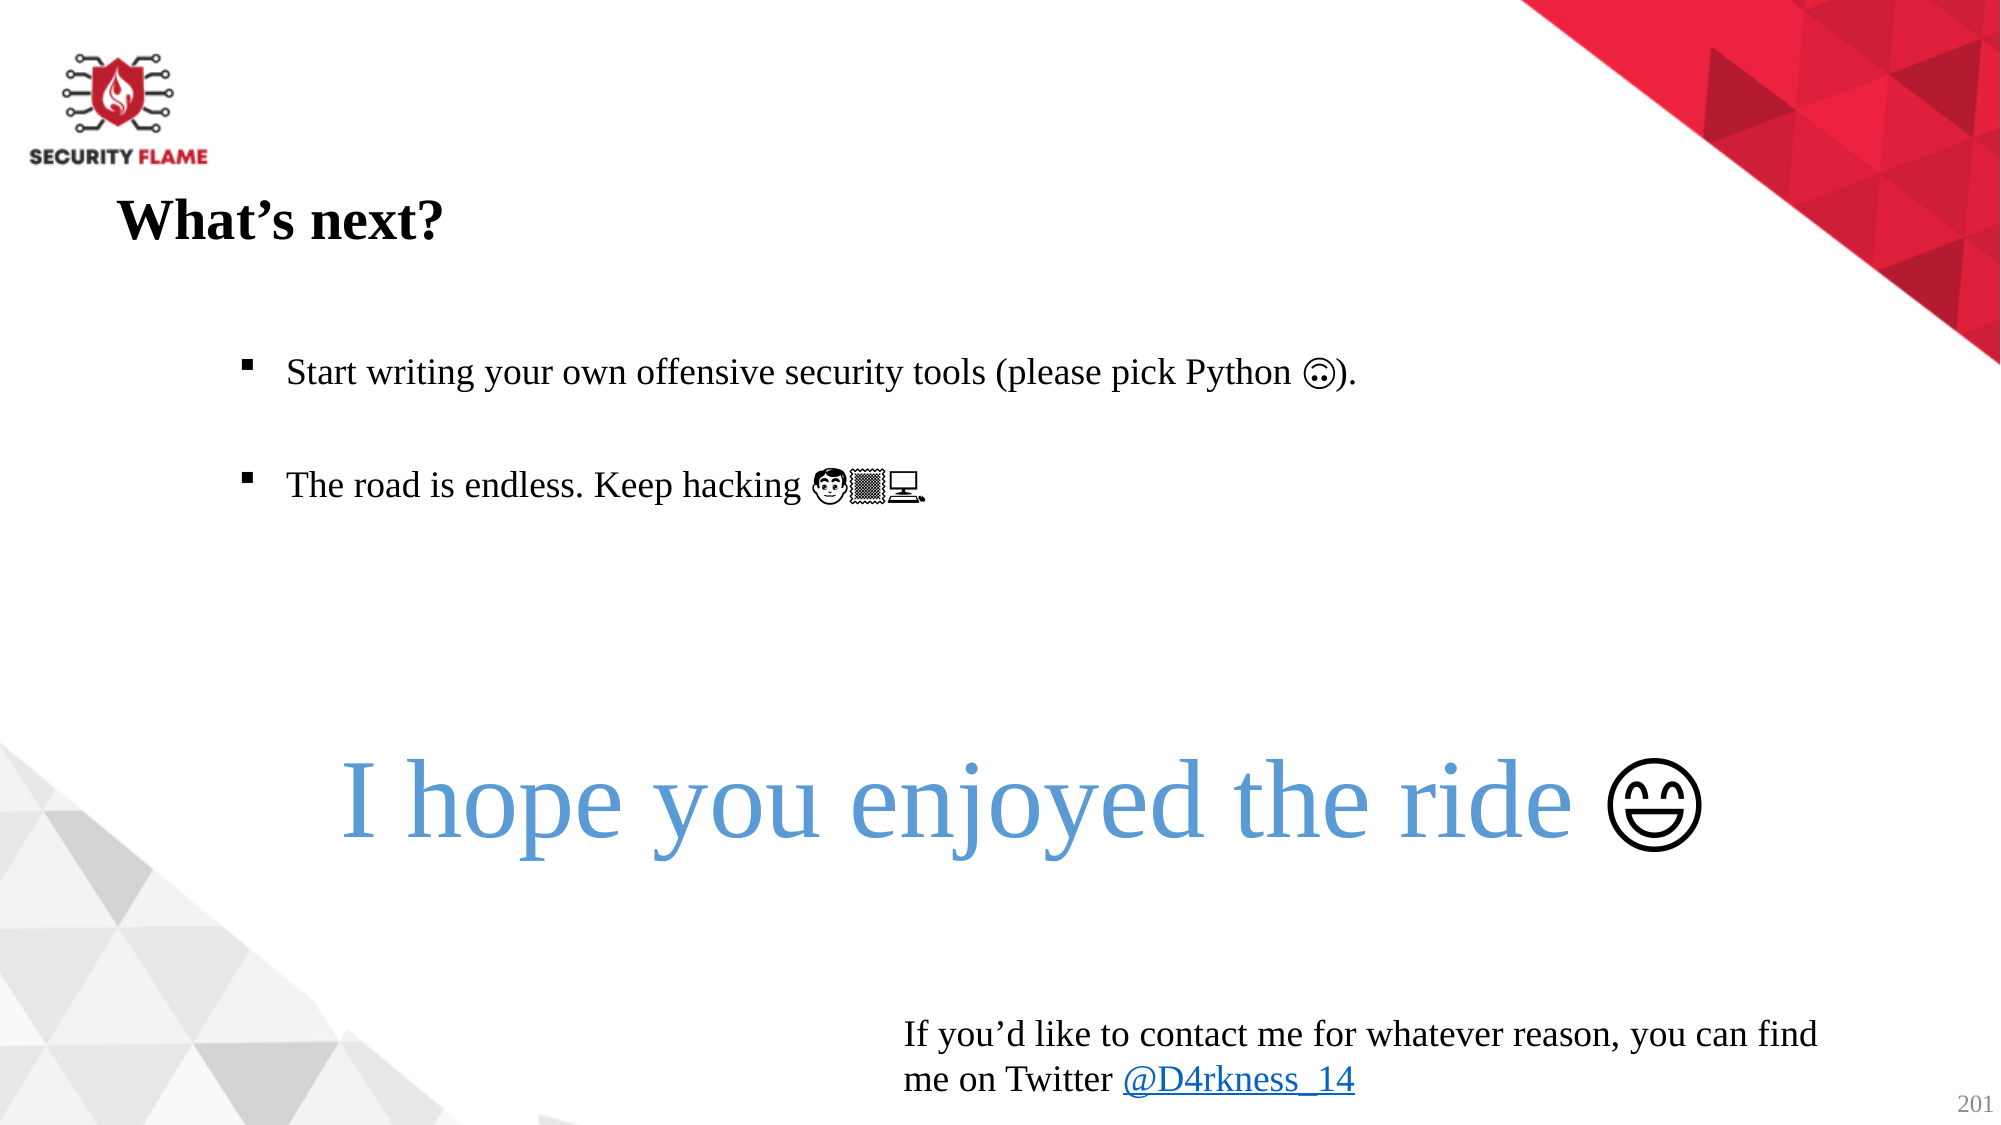

What’s next?
Start writing your own offensive security tools (please pick Python 🙃).
The road is endless. Keep hacking 👨🏽‍💻
I hope you enjoyed the ride 😄
If you’d like to contact me for whatever reason, you can find me on Twitter @D4rkness_14
201